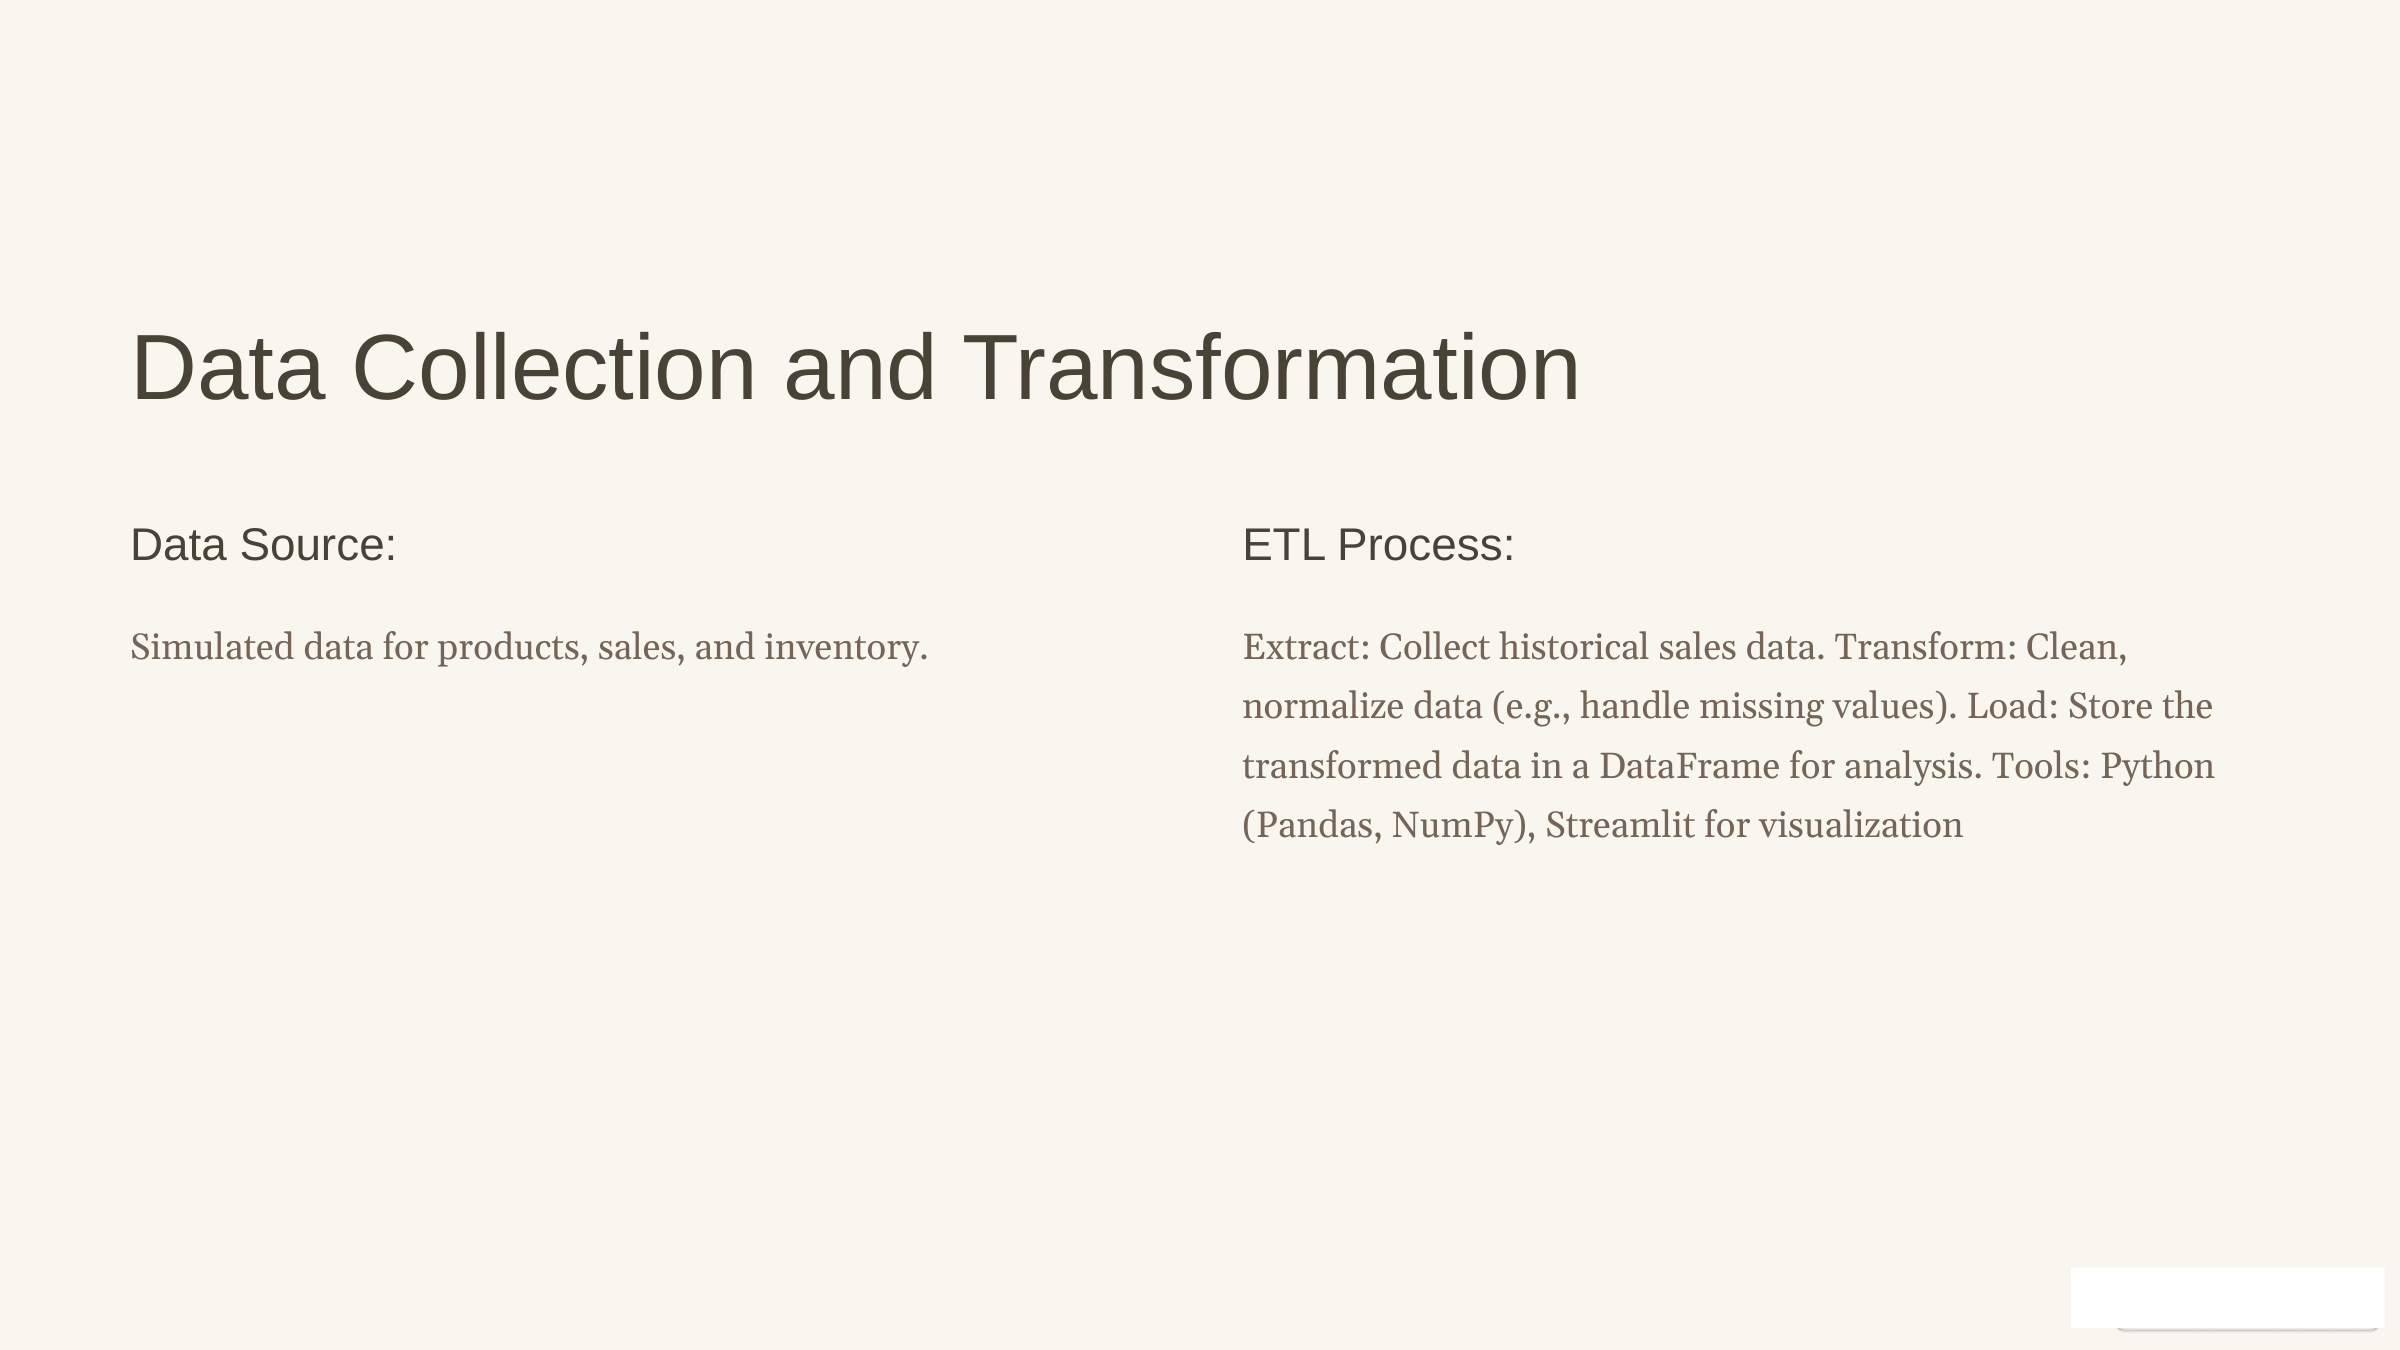

Data Collection and Transformation
Data Source:
ETL Process:
Simulated data for products, sales, and inventory.
Extract: Collect historical sales data. Transform: Clean, normalize data (e.g., handle missing values). Load: Store the transformed data in a DataFrame for analysis. Tools: Python (Pandas, NumPy), Streamlit for visualization